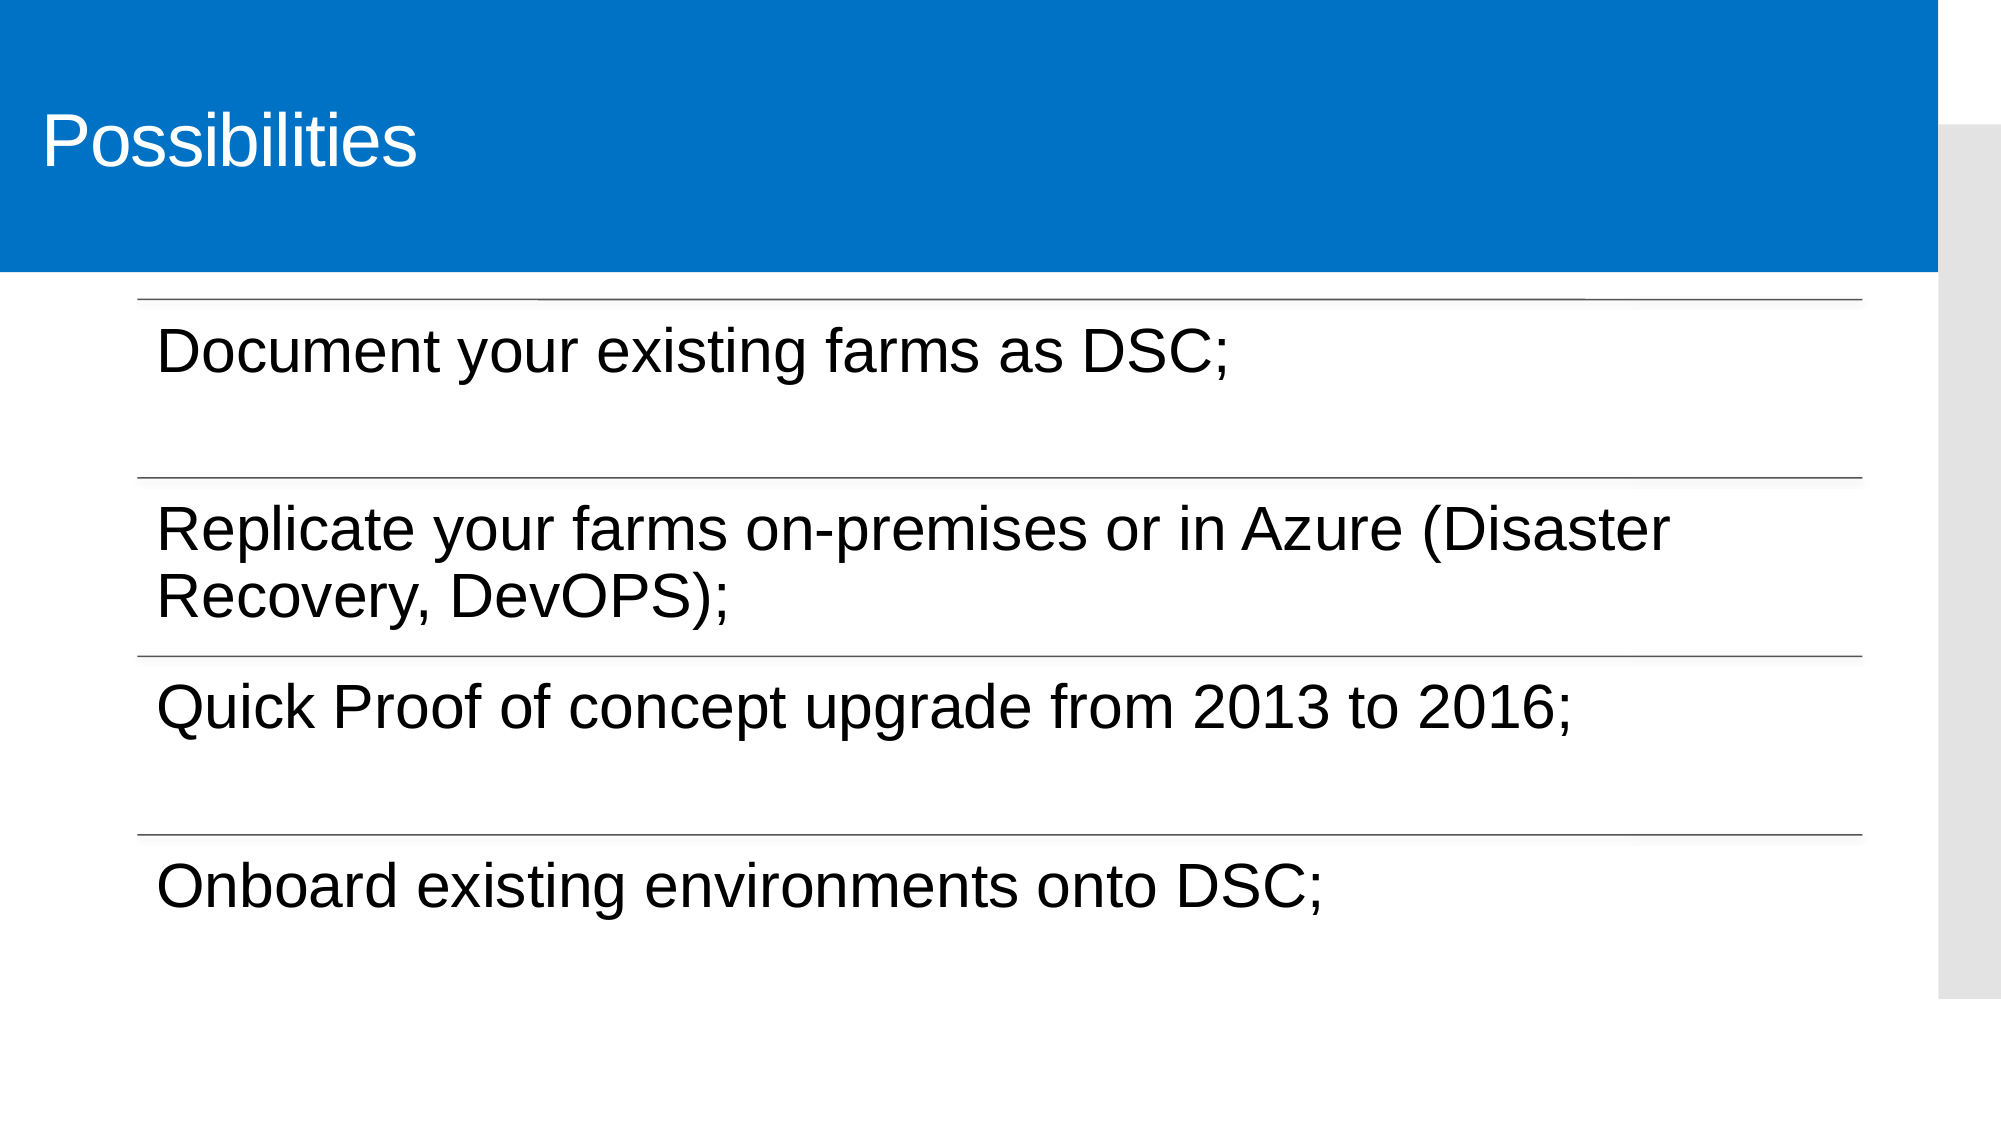

# Possibilities
Document your existing farms as DSC;
Replicate your farms on-premises or in Azure (Disaster Recovery, DevOPS);
Quick Proof of concept upgrade from 2013 to 2016;
Onboard existing environments onto DSC;